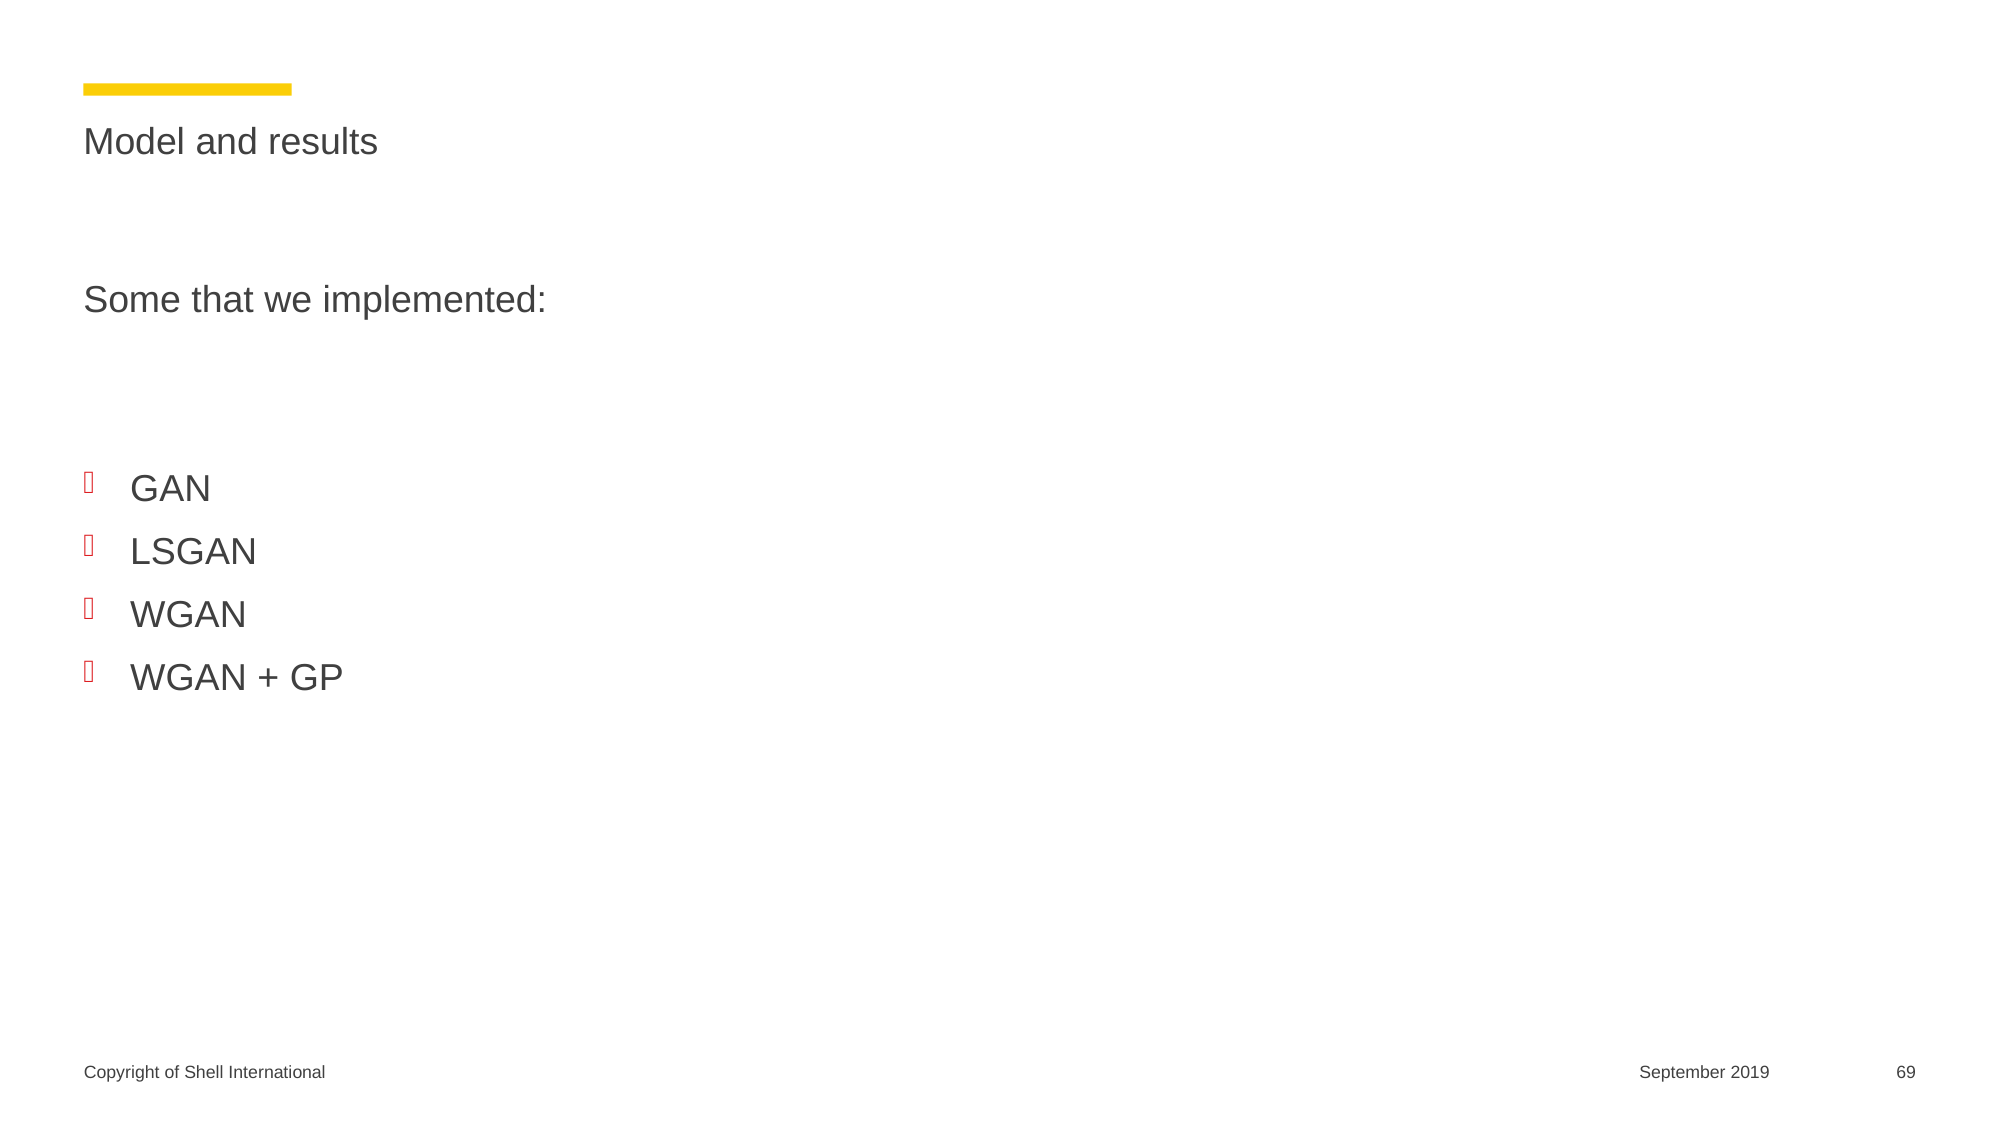

# Model and results
Some that we implemented:

GAN
LSGAN
WGAN
WGAN + GP

69
September 2019